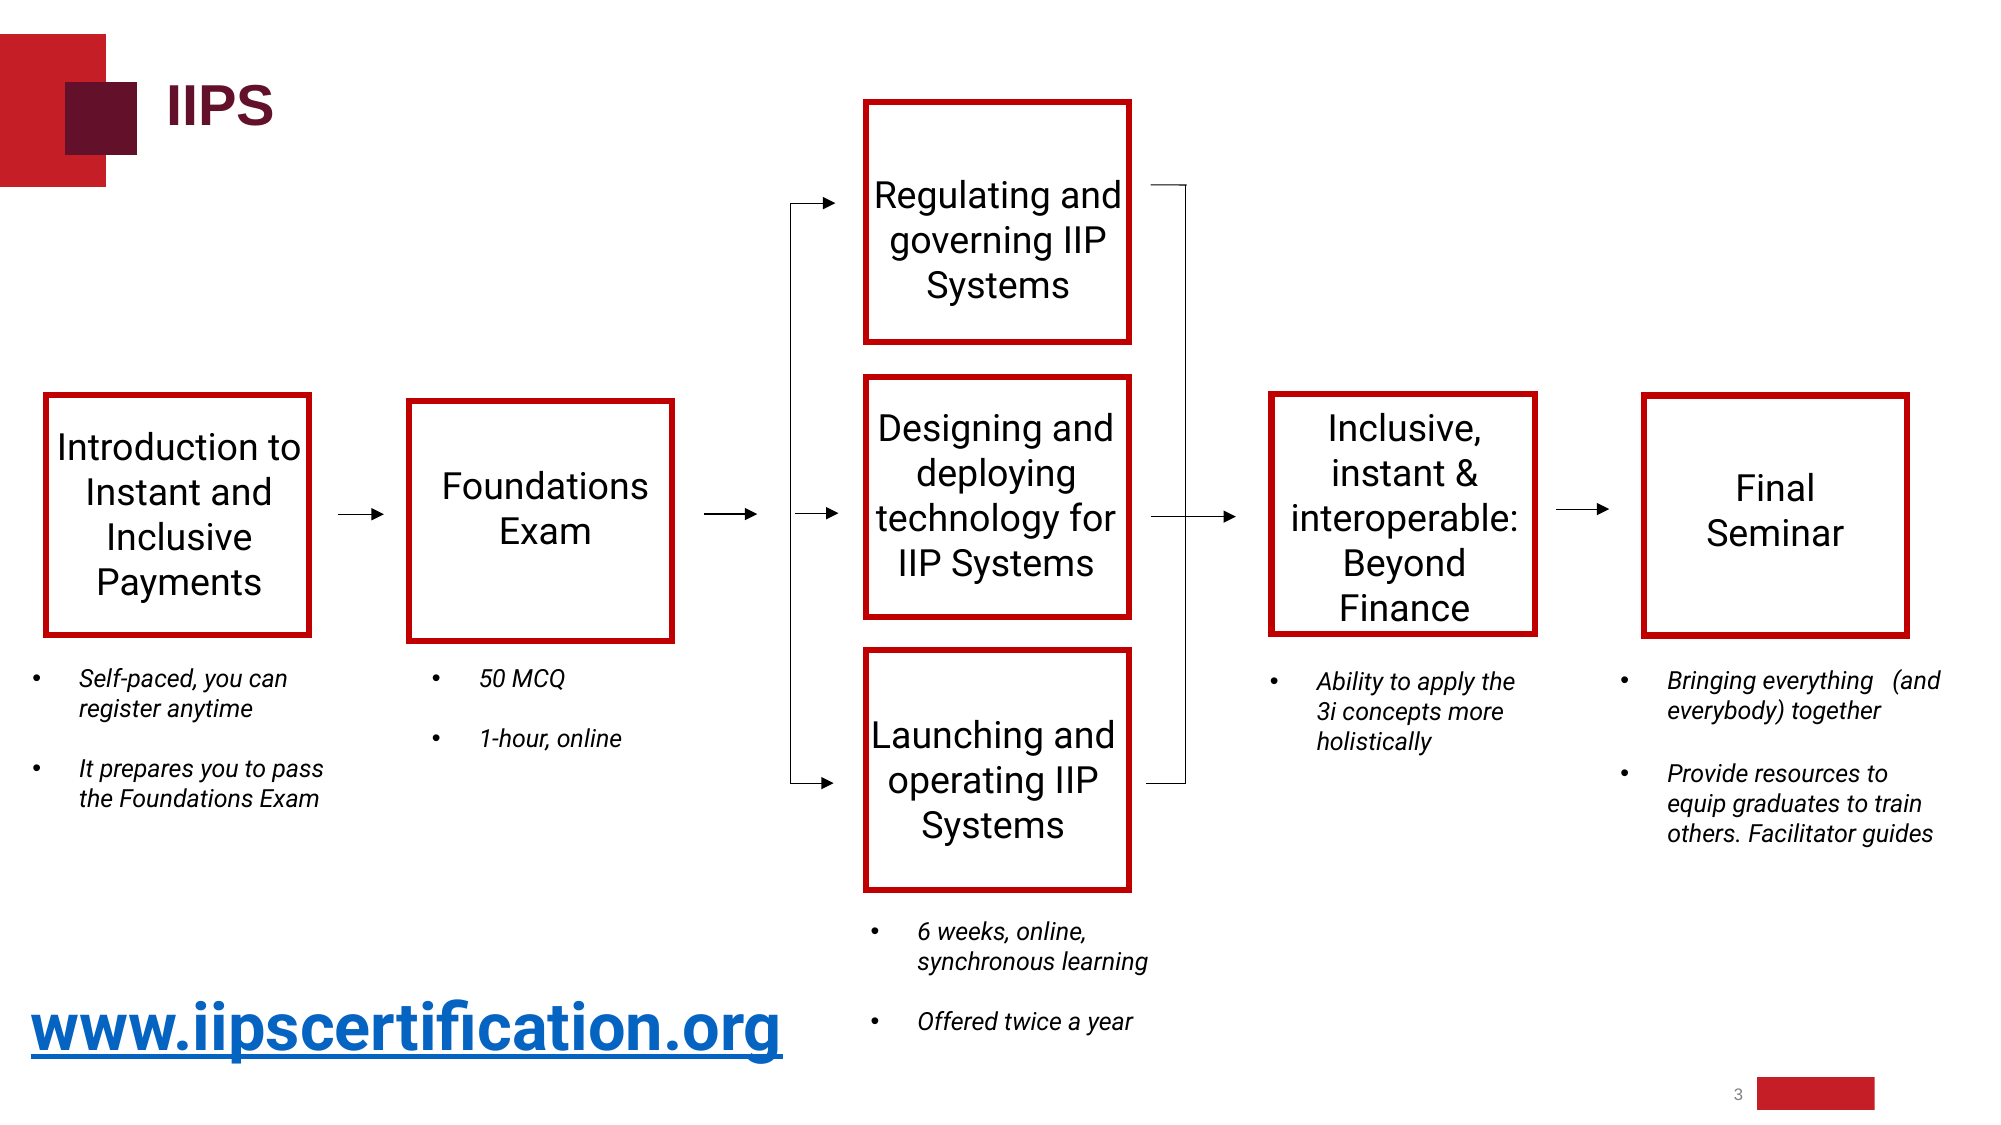

IIPS

Regulating and governing IIP Systems

Designing and deploying technology for IIP Systems
Inclusive, instant & interoperable: Beyond Finance

Introduction to Instant and Inclusive Payments
Foundations Exam
Final Seminar

Self-paced, you can register anytime

It prepares you to pass the Foundations Exam

50 MCQ

1-hour, online

Bringing everything   (and everybody) together
Ability to apply the 3i concepts more holistically
Launching and operating IIP Systems
Provide resources to equip graduates to train others. Facilitator guides
6 weeks, online, synchronous learning

Offered twice a year
www.iipscertification.org

3